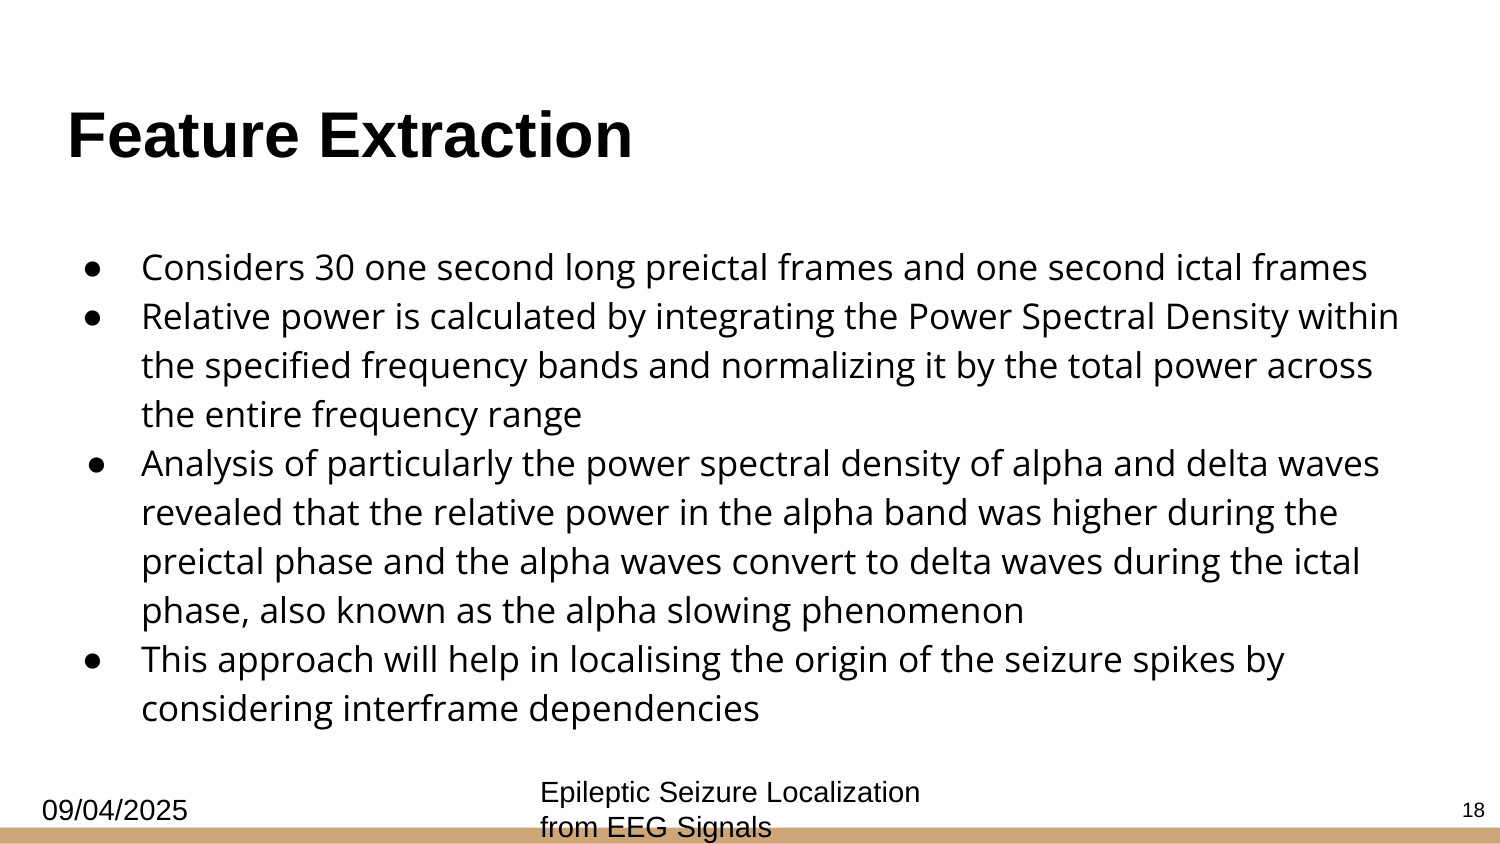

Feature Extraction
Considers 30 one second long preictal frames and one second ictal frames
Relative power is calculated by integrating the Power Spectral Density within the specified frequency bands and normalizing it by the total power across the entire frequency range
Analysis of particularly the power spectral density of alpha and delta waves revealed that the relative power in the alpha band was higher during the preictal phase and the alpha waves convert to delta waves during the ictal phase, also known as the alpha slowing phenomenon
This approach will help in localising the origin of the seizure spikes by considering interframe dependencies
18
09/04/2025
Epileptic Seizure Localization from EEG Signals